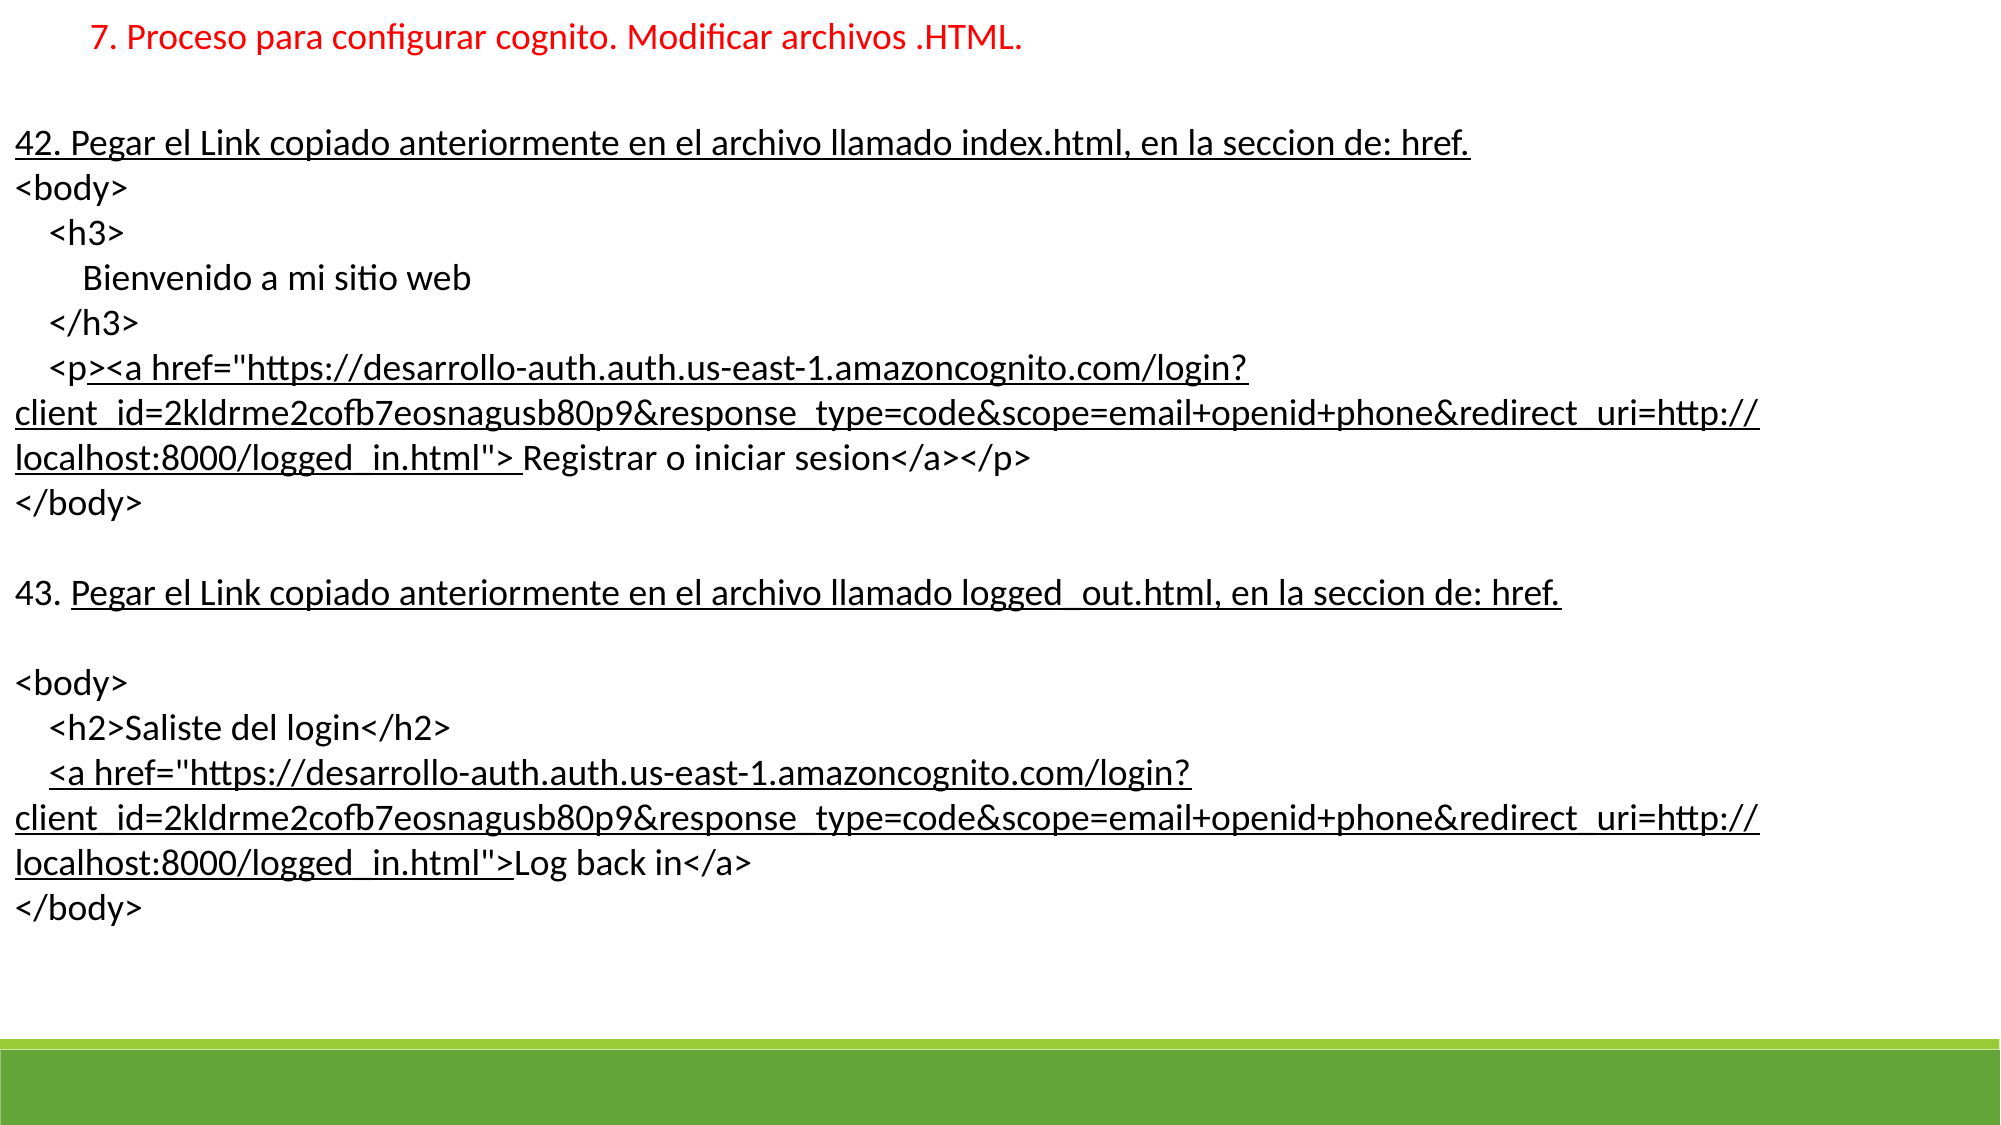

7. Proceso para configurar cognito. Modificar archivos .HTML.
42. Pegar el Link copiado anteriormente en el archivo llamado index.html, en la seccion de: href.
<body>
    <h3>
        Bienvenido a mi sitio web
    </h3>
    <p><a href="https://desarrollo-auth.auth.us-east-1.amazoncognito.com/login?client_id=2kldrme2cofb7eosnagusb80p9&response_type=code&scope=email+openid+phone&redirect_uri=http://localhost:8000/logged_in.html"> Registrar o iniciar sesion</a></p>
</body>

43. Pegar el Link copiado anteriormente en el archivo llamado logged_out.html, en la seccion de: href.

<body>
    <h2>Saliste del login</h2>
    <a href="https://desarrollo-auth.auth.us-east-1.amazoncognito.com/login?client_id=2kldrme2cofb7eosnagusb80p9&response_type=code&scope=email+openid+phone&redirect_uri=http://localhost:8000/logged_in.html">Log back in</a>
</body>